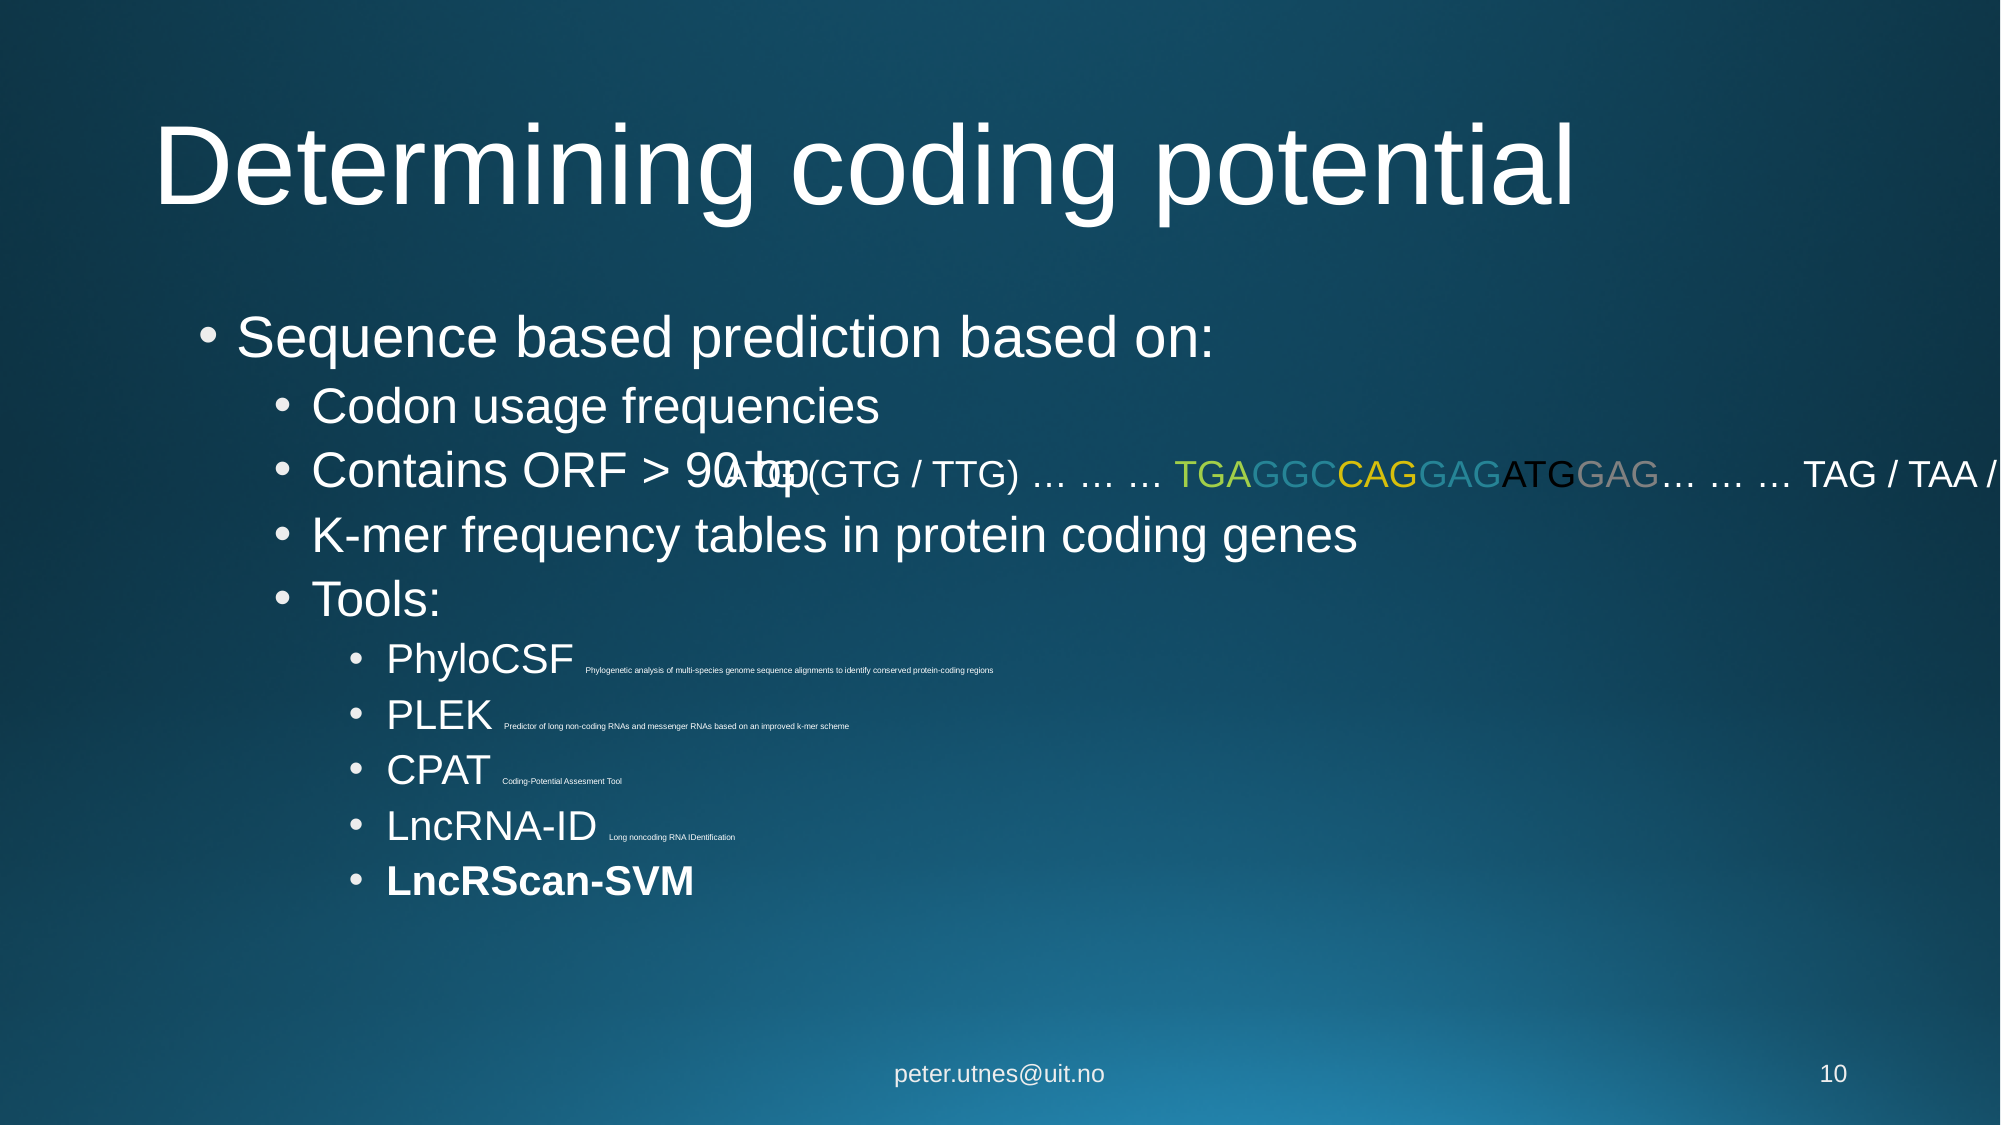

# Determining coding potential
Sequence based prediction based on:
Codon usage frequencies
Contains ORF > 90 bp
K-mer frequency tables in protein coding genes
Tools:
PhyloCSF Phylogenetic analysis of multi-species genome sequence alignments to identify conserved protein-coding regions
PLEK Predictor of long non-coding RNAs and messenger RNAs based on an improved k-mer scheme
CPAT Coding-Potential Assesment Tool
LncRNA-ID Long noncoding RNA IDentification
LncRScan-SVM
ATG (GTG / TTG) … … … TGAGGCCAGGAGATGGAG… … … TAG / TAA / TGA

peter.utnes@uit.no
10